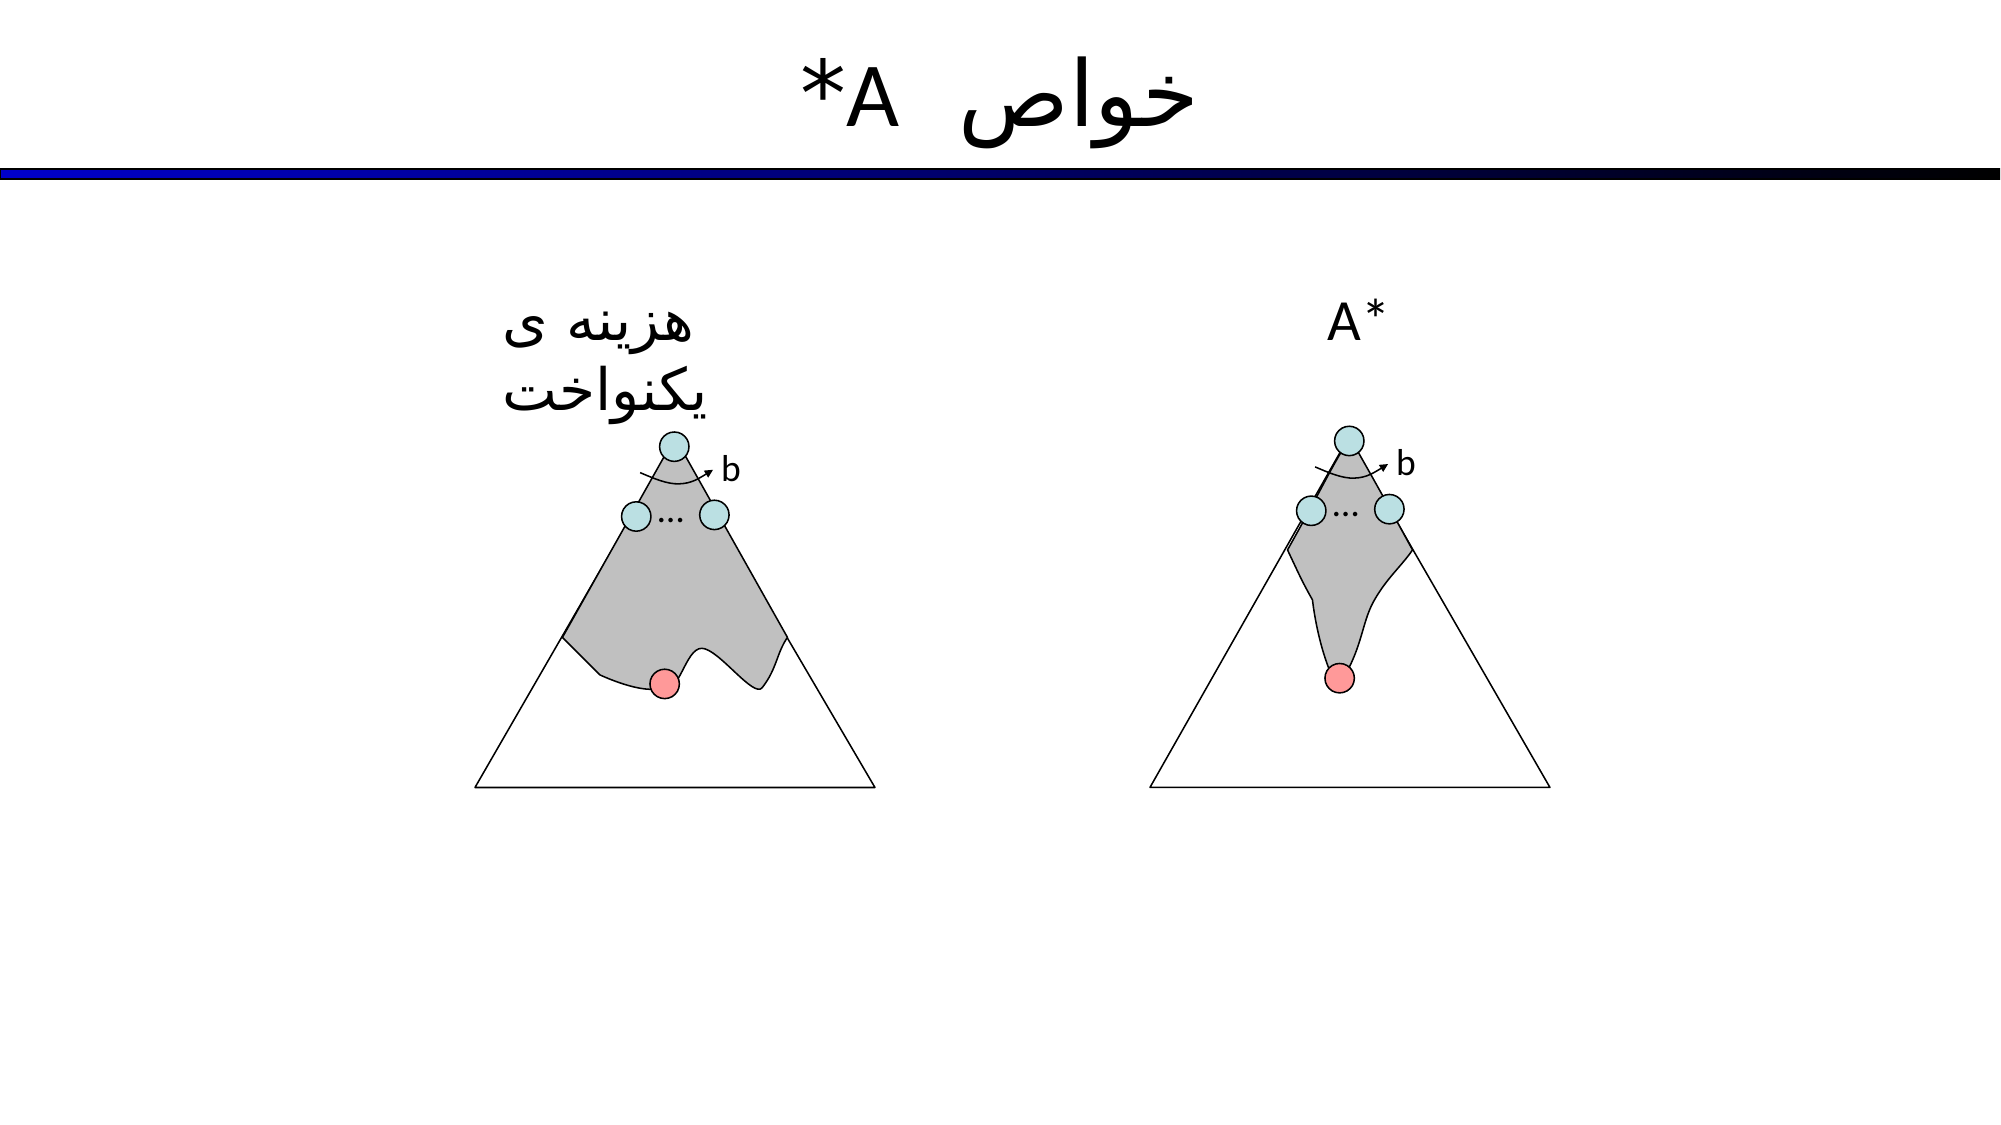

# خواص  A*

هزینه ی یکنواخت
A*

b

b

…
…